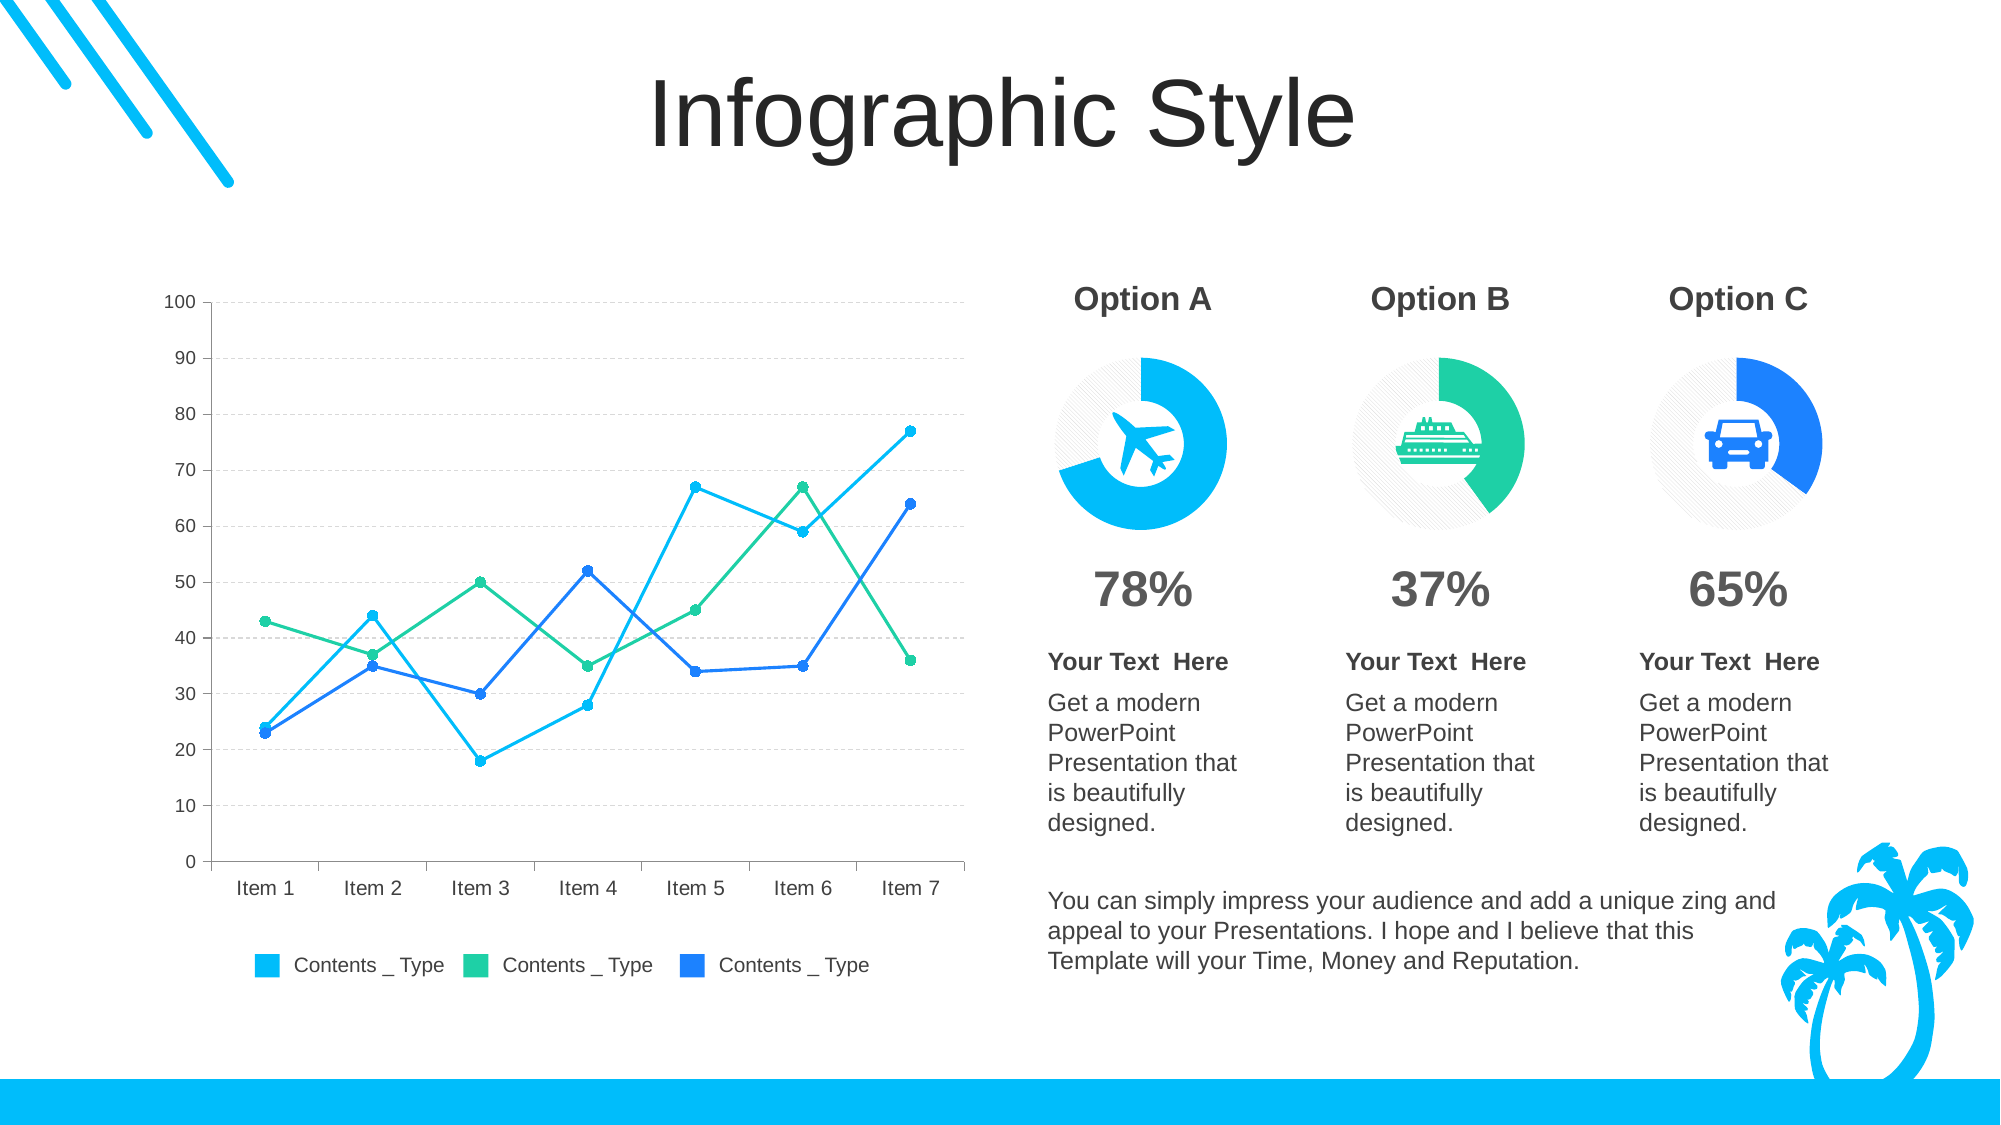

Infographic Style
Option A
Option B
Option C

### Chart

| Category | Series 1 | Series 2 | Series 3 |
|---|---|---|---|
| Item 1 | 43.0 | 24.0 | 23.0 |
| Item 2 | 37.0 | 44.0 | 35.0 |
| Item 3 | 50.0 | 18.0 | 30.0 |
| Item 4 | 35.0 | 28.0 | 52.0 |
| Item 5 | 45.0 | 67.0 | 34.0 |
| Item 6 | 67.0 | 59.0 | 35.0 |
| Item 7 | 36.0 | 77.0 | 64.0 |

### Chart

| Category | % |
|---|---|
| colored | 70.0 |
| blank | 30.0 |

### Chart

| Category | % |
|---|---|
| colored | 40.0 |
| blank | 60.0 |

### Chart

| Category | % |
|---|---|
| colored | 35.0 |
| blank | 65.0 |

78%
37%
65%
Your Text  Here
Get a modern PowerPoint  Presentation that is beautifully designed.
Your Text  Here
Get a modern PowerPoint  Presentation that is beautifully designed.
Your Text  Here
Get a modern PowerPoint  Presentation that is beautifully designed.
You can simply impress your audience and add a unique zing and appeal to your Presentations. I hope and I believe that this Template will your Time, Money and Reputation.
Contents _ Type

Contents _ Type

Contents _ Type